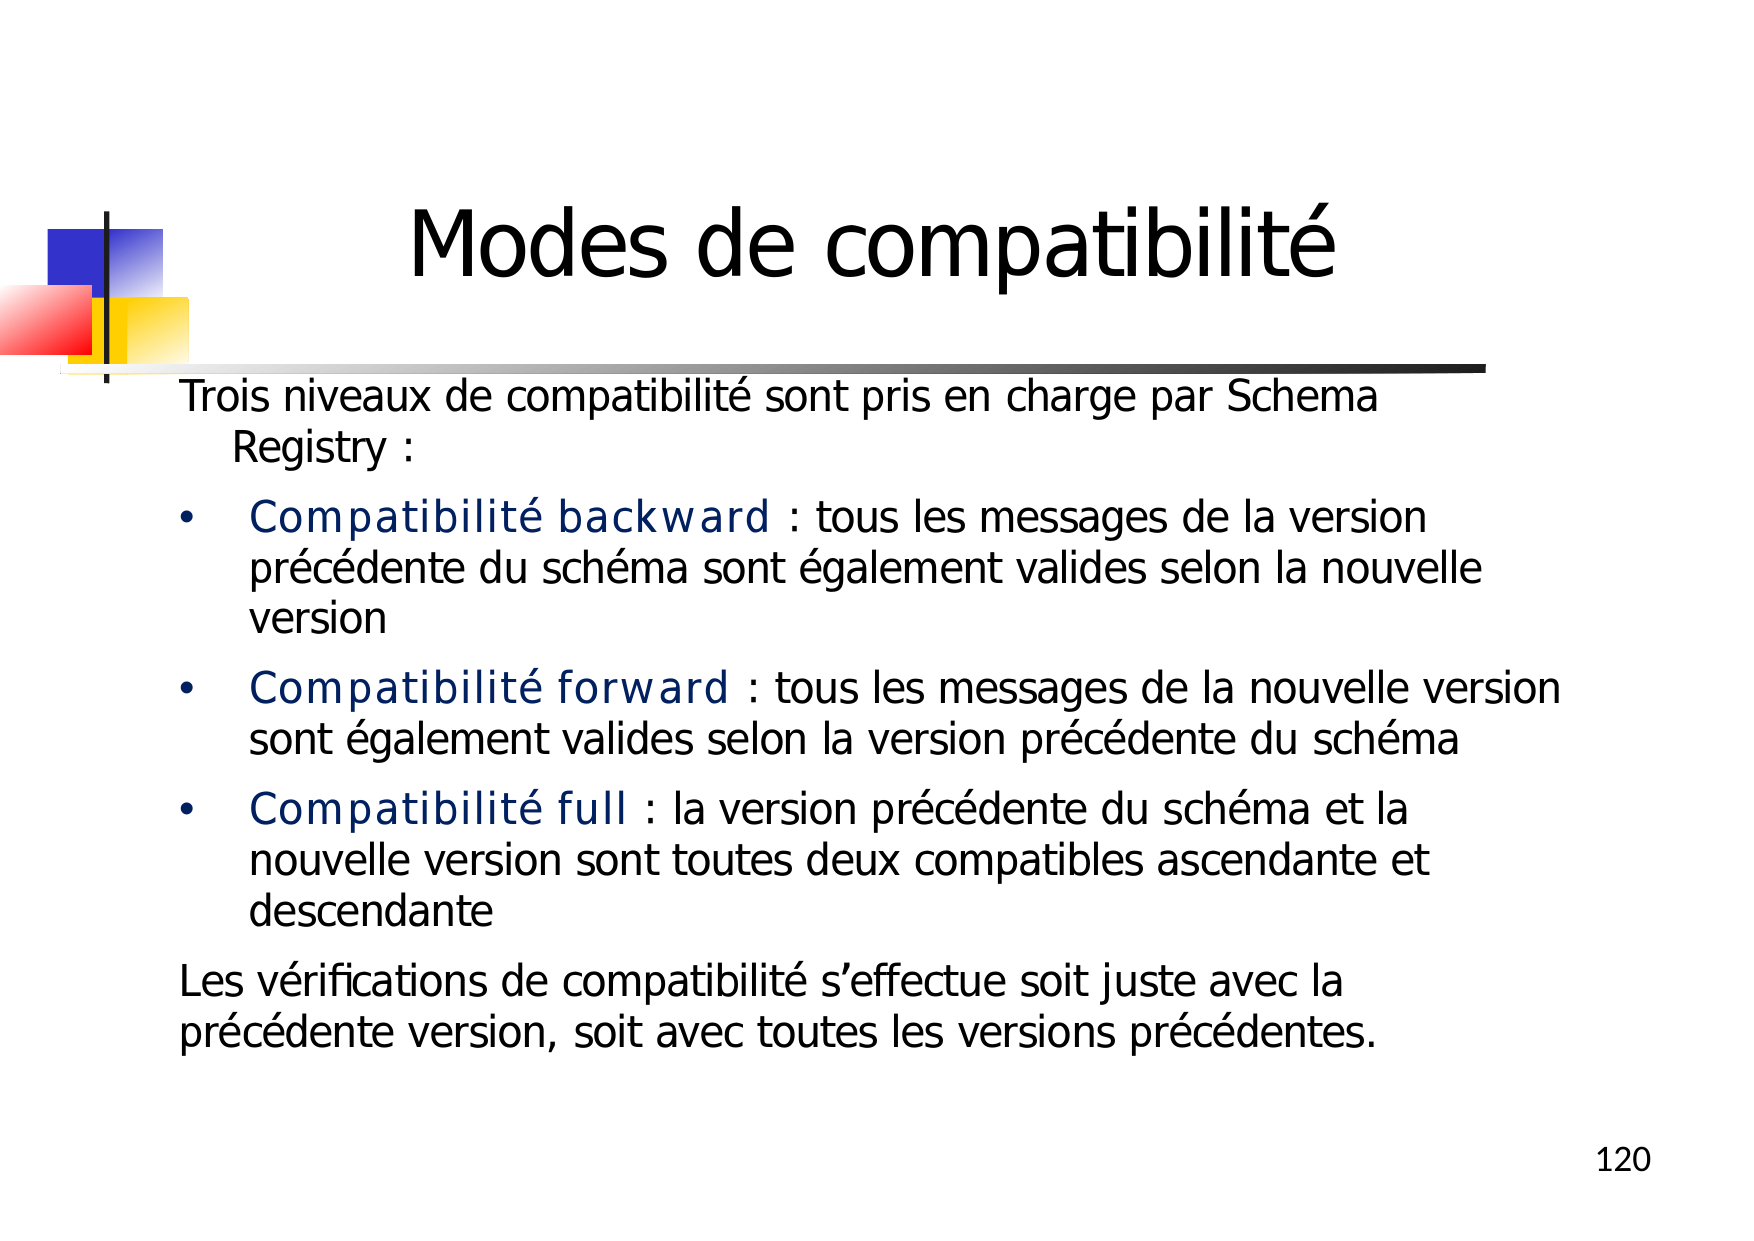

Modes de compatibilité
Trois niveaux de compatibilité sont pris en charge par Schema Registry :
Compatibilité backward : tous les messages de la version précédente du schéma sont également valides selon la nouvelle version
Compatibilité forward : tous les messages de la nouvelle version sont également valides selon la version précédente du schéma
Compatibilité full : la version précédente du schéma et la nouvelle version sont toutes deux compatibles ascendante et descendante
Les vérifications de compatibilité s’effectue soit juste avec la précédente version, soit avec toutes les versions précédentes.